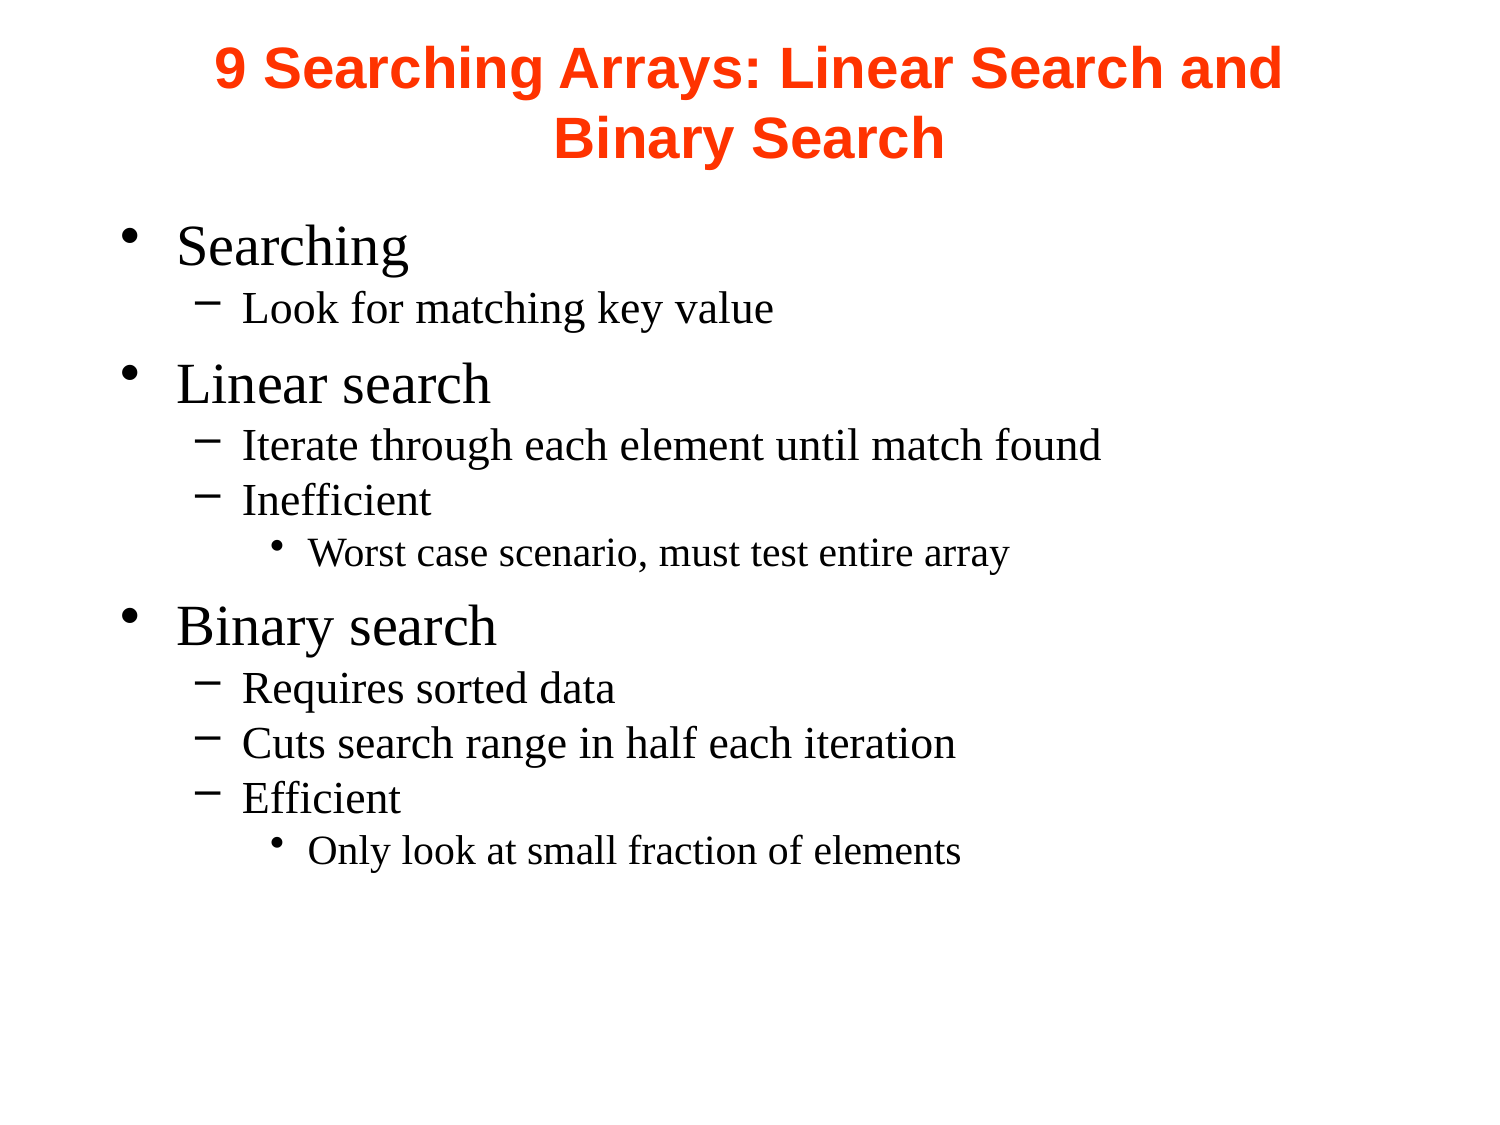

38
# 9 Searching Arrays: Linear Search and Binary Search
Searching
Look for matching key value
Linear search
Iterate through each element until match found
Inefficient
Worst case scenario, must test entire array
Binary search
Requires sorted data
Cuts search range in half each iteration
Efficient
Only look at small fraction of elements